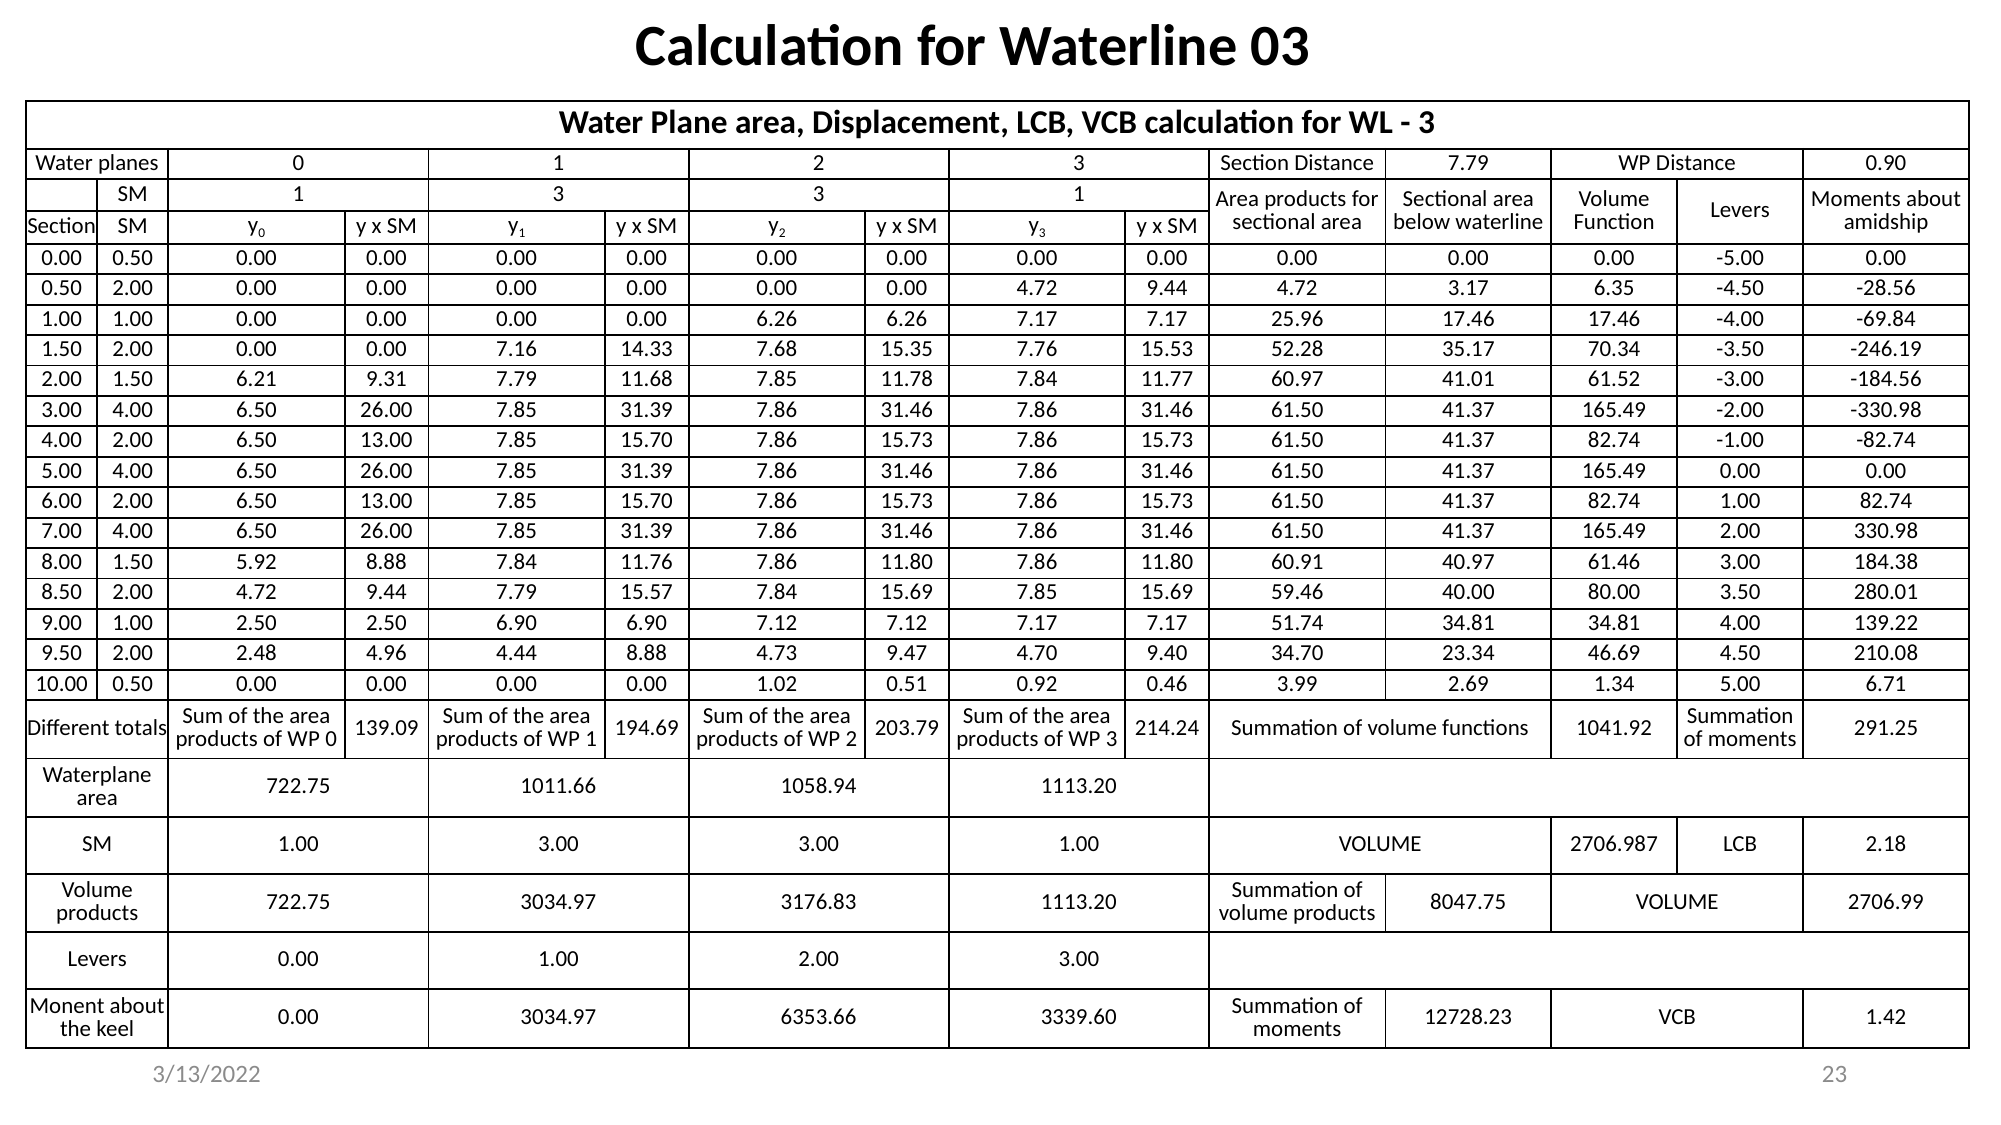

Calculation for Waterline 03
| Water Plane area, Displacement, LCB, VCB calculation for WL - 3 |  |  |  |  |  |  |  |  |  |  |  |  |  |  |
| --- | --- | --- | --- | --- | --- | --- | --- | --- | --- | --- | --- | --- | --- | --- |
| Water planes |  | 0 |  | 1 |  | 2 |  | 3 |  | Section Distance | 7.79 | WP Distance |  | 0.90 |
|  | SM | 1 |  | 3 |  | 3 |  | 1 |  | Area products for sectional area | Sectional area below waterline | Volume Function | Levers | Moments about amidship |
| Section | SM | y0 | y x SM | y1 | y x SM | y2 | y x SM | y3 | y x SM |  |  |  |  |  |
| 0.00 | 0.50 | 0.00 | 0.00 | 0.00 | 0.00 | 0.00 | 0.00 | 0.00 | 0.00 | 0.00 | 0.00 | 0.00 | -5.00 | 0.00 |
| 0.50 | 2.00 | 0.00 | 0.00 | 0.00 | 0.00 | 0.00 | 0.00 | 4.72 | 9.44 | 4.72 | 3.17 | 6.35 | -4.50 | -28.56 |
| 1.00 | 1.00 | 0.00 | 0.00 | 0.00 | 0.00 | 6.26 | 6.26 | 7.17 | 7.17 | 25.96 | 17.46 | 17.46 | -4.00 | -69.84 |
| 1.50 | 2.00 | 0.00 | 0.00 | 7.16 | 14.33 | 7.68 | 15.35 | 7.76 | 15.53 | 52.28 | 35.17 | 70.34 | -3.50 | -246.19 |
| 2.00 | 1.50 | 6.21 | 9.31 | 7.79 | 11.68 | 7.85 | 11.78 | 7.84 | 11.77 | 60.97 | 41.01 | 61.52 | -3.00 | -184.56 |
| 3.00 | 4.00 | 6.50 | 26.00 | 7.85 | 31.39 | 7.86 | 31.46 | 7.86 | 31.46 | 61.50 | 41.37 | 165.49 | -2.00 | -330.98 |
| 4.00 | 2.00 | 6.50 | 13.00 | 7.85 | 15.70 | 7.86 | 15.73 | 7.86 | 15.73 | 61.50 | 41.37 | 82.74 | -1.00 | -82.74 |
| 5.00 | 4.00 | 6.50 | 26.00 | 7.85 | 31.39 | 7.86 | 31.46 | 7.86 | 31.46 | 61.50 | 41.37 | 165.49 | 0.00 | 0.00 |
| 6.00 | 2.00 | 6.50 | 13.00 | 7.85 | 15.70 | 7.86 | 15.73 | 7.86 | 15.73 | 61.50 | 41.37 | 82.74 | 1.00 | 82.74 |
| 7.00 | 4.00 | 6.50 | 26.00 | 7.85 | 31.39 | 7.86 | 31.46 | 7.86 | 31.46 | 61.50 | 41.37 | 165.49 | 2.00 | 330.98 |
| 8.00 | 1.50 | 5.92 | 8.88 | 7.84 | 11.76 | 7.86 | 11.80 | 7.86 | 11.80 | 60.91 | 40.97 | 61.46 | 3.00 | 184.38 |
| 8.50 | 2.00 | 4.72 | 9.44 | 7.79 | 15.57 | 7.84 | 15.69 | 7.85 | 15.69 | 59.46 | 40.00 | 80.00 | 3.50 | 280.01 |
| 9.00 | 1.00 | 2.50 | 2.50 | 6.90 | 6.90 | 7.12 | 7.12 | 7.17 | 7.17 | 51.74 | 34.81 | 34.81 | 4.00 | 139.22 |
| 9.50 | 2.00 | 2.48 | 4.96 | 4.44 | 8.88 | 4.73 | 9.47 | 4.70 | 9.40 | 34.70 | 23.34 | 46.69 | 4.50 | 210.08 |
| 10.00 | 0.50 | 0.00 | 0.00 | 0.00 | 0.00 | 1.02 | 0.51 | 0.92 | 0.46 | 3.99 | 2.69 | 1.34 | 5.00 | 6.71 |
| Different totals |  | Sum of the area products of WP 0 | 139.09 | Sum of the area products of WP 1 | 194.69 | Sum of the area products of WP 2 | 203.79 | Sum of the area products of WP 3 | 214.24 | Summation of volume functions |  | 1041.92 | Summation of moments | 291.25 |
| Waterplane area |  | 722.75 |  | 1011.66 |  | 1058.94 |  | 1113.20 |  |  |  |  |  |  |
| SM |  | 1.00 |  | 3.00 |  | 3.00 |  | 1.00 |  | VOLUME |  | 2706.987 | LCB | 2.18 |
| Volume products |  | 722.75 |  | 3034.97 |  | 3176.83 |  | 1113.20 |  | Summation of volume products | 8047.75 | VOLUME |  | 2706.99 |
| Levers |  | 0.00 |  | 1.00 |  | 2.00 |  | 3.00 |  |  |  |  |  |  |
| Monent about the keel |  | 0.00 |  | 3034.97 |  | 6353.66 |  | 3339.60 |  | Summation of moments | 12728.23 | VCB |  | 1.42 |
3/13/2022
23